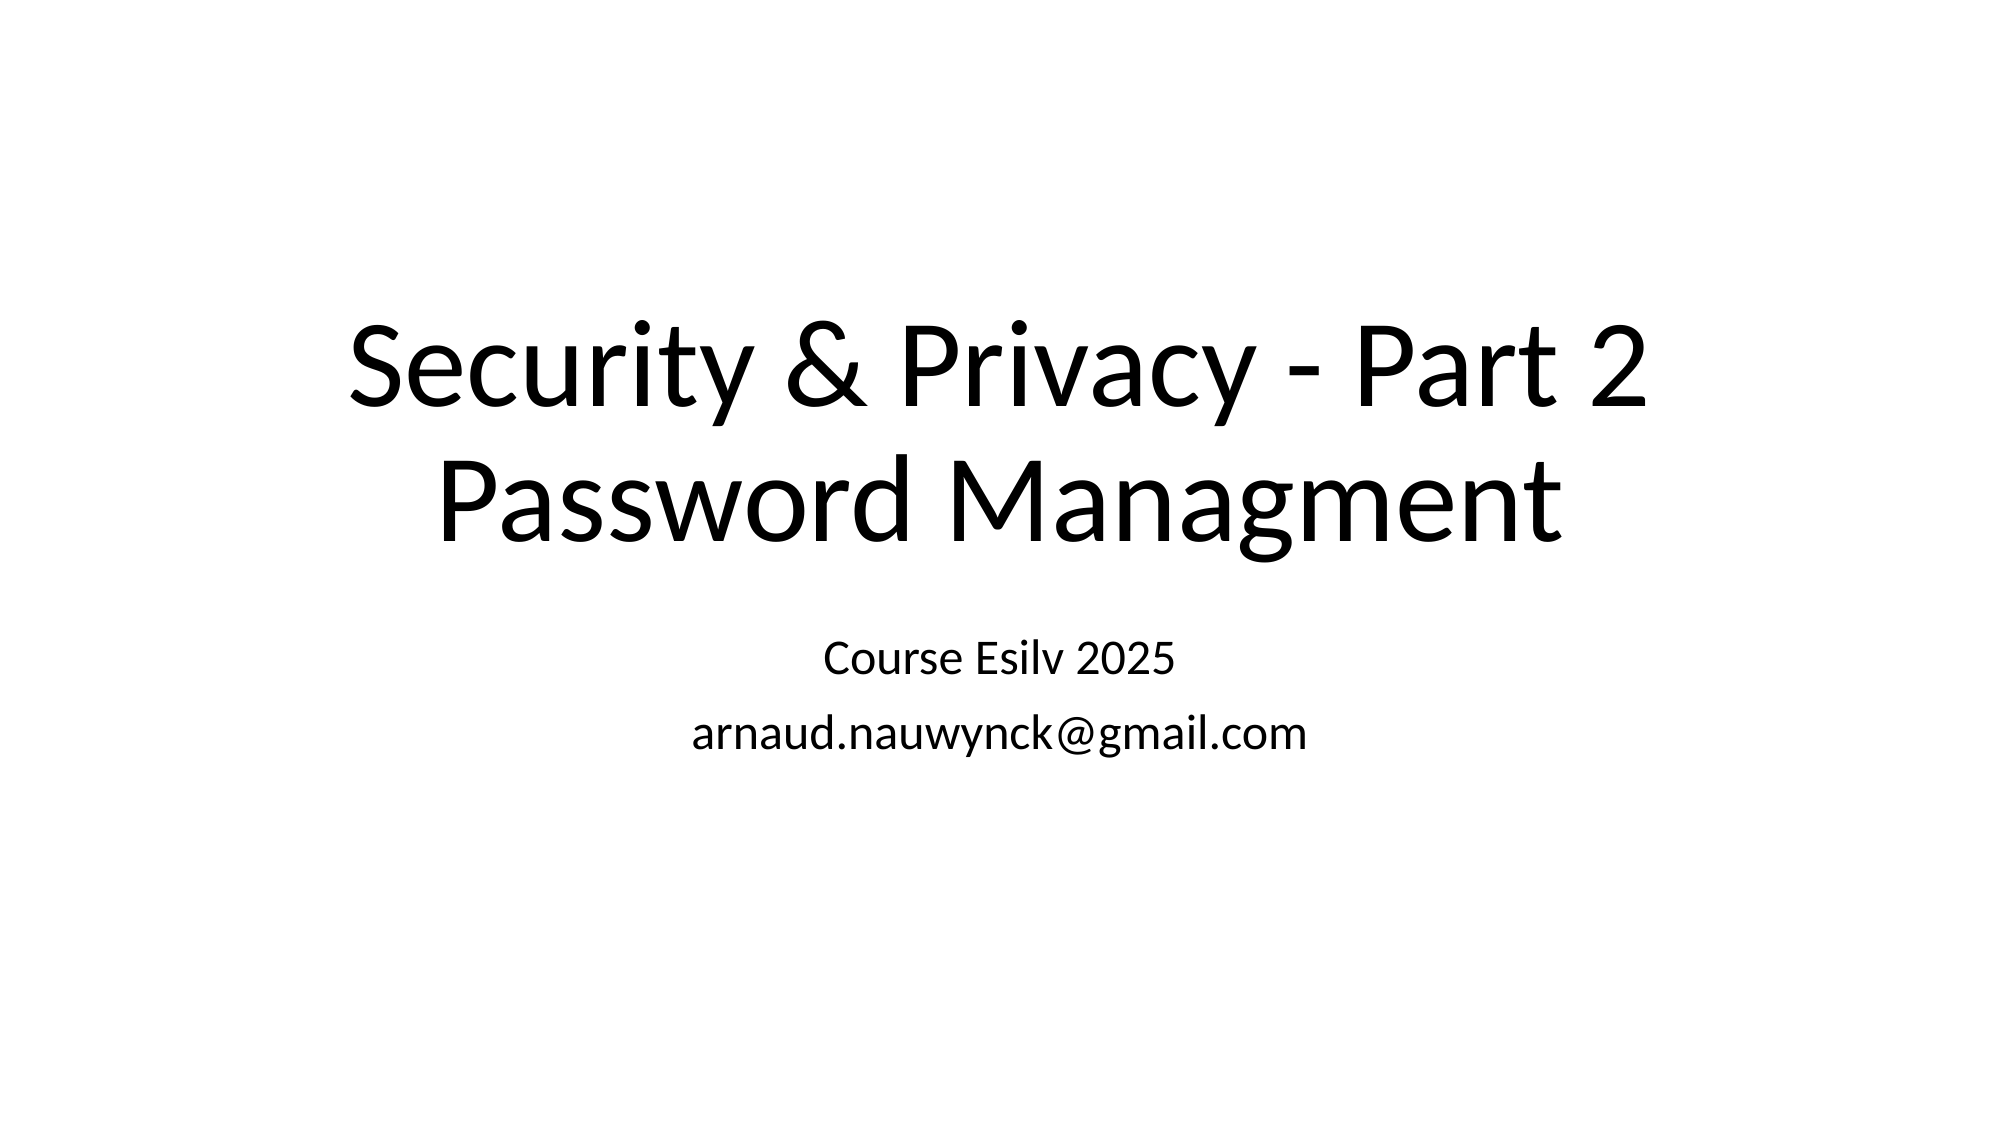

# Security & Privacy - Part 2 Password Managment
Course Esilv 2025
arnaud.nauwynck@gmail.com